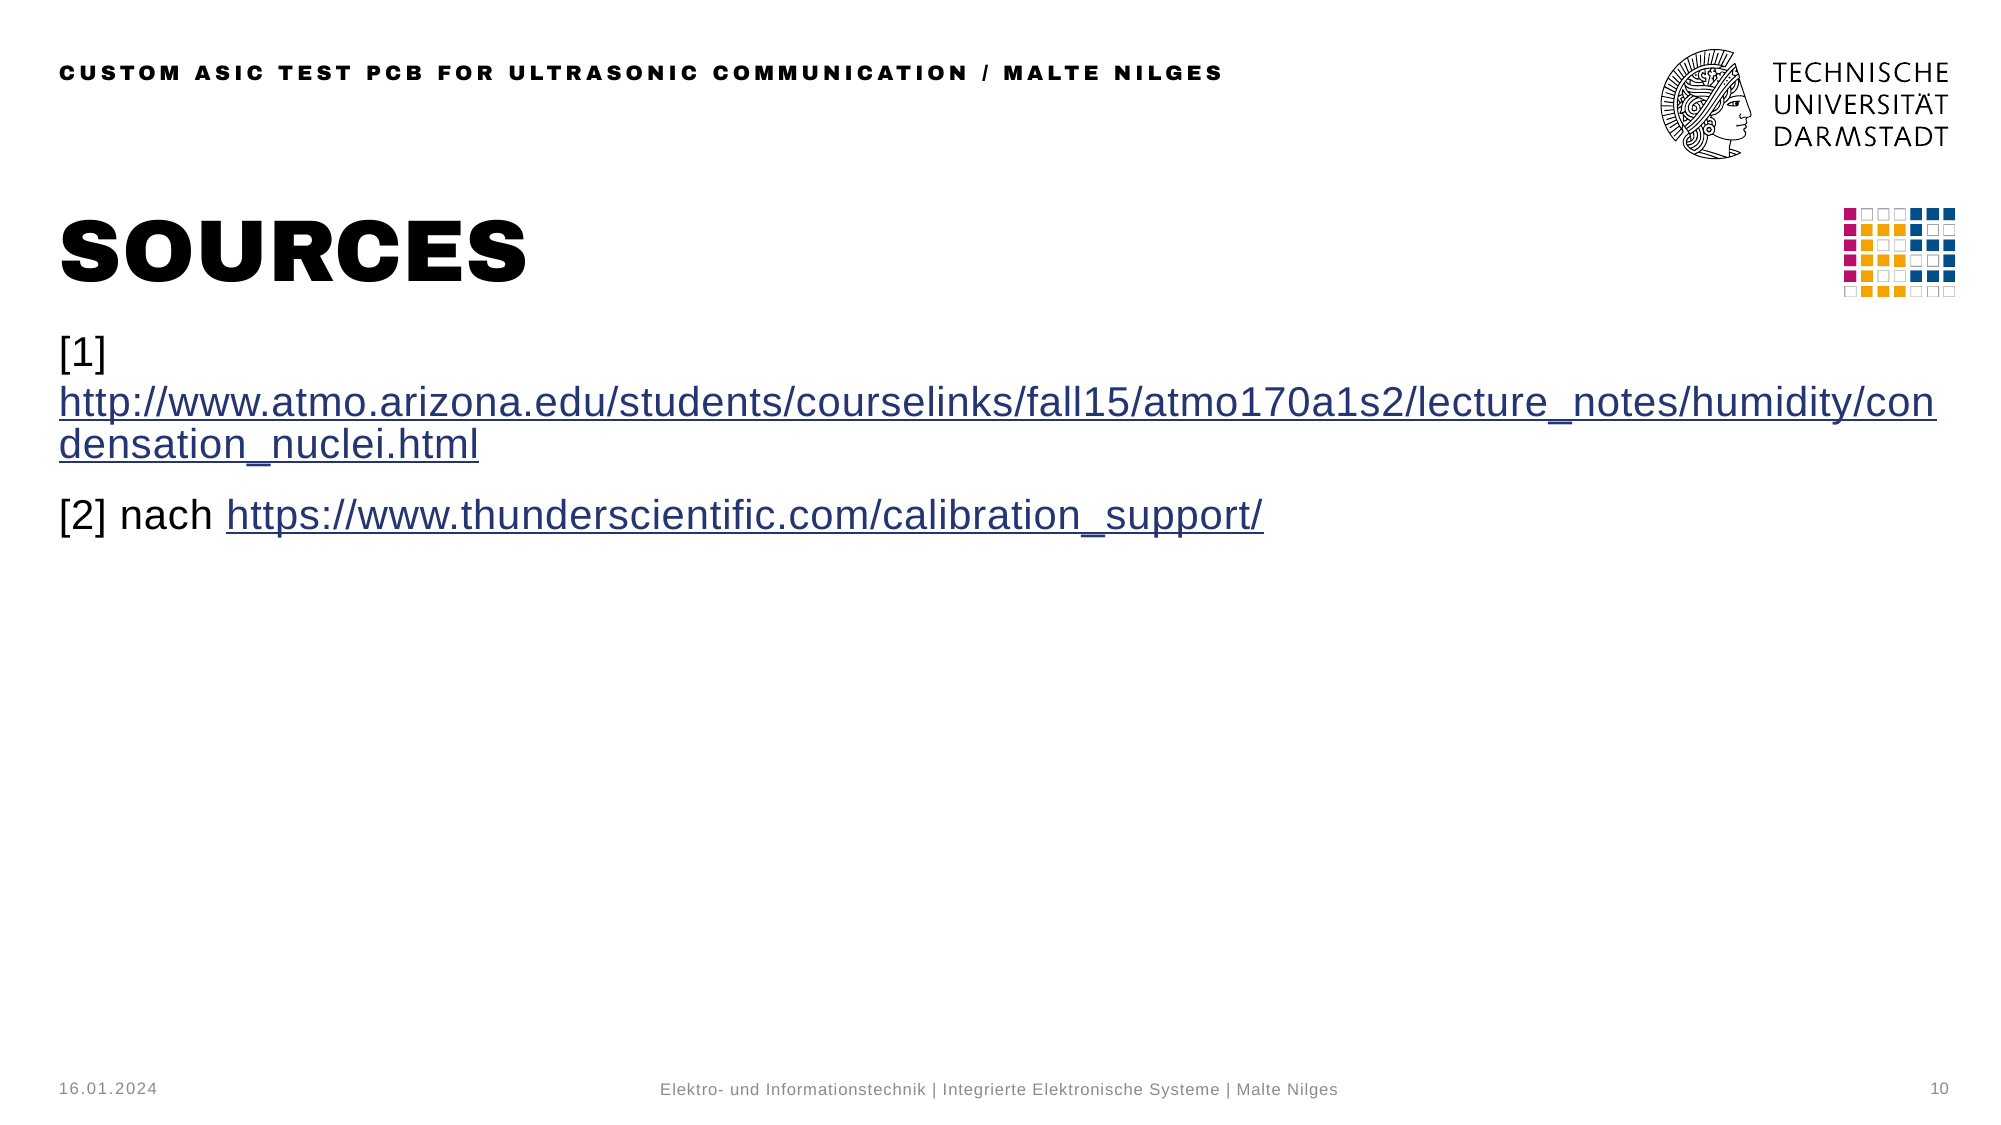

Custom ASIC Test PCB for Ultrasonic Communication / Malte nilges
# SOURCES
[1] http://www.atmo.arizona.edu/students/courselinks/fall15/atmo170a1s2/lecture_notes/humidity/condensation_nuclei.html
[2] nach https://www.thunderscientific.com/calibration_support/

16.01.2024
10